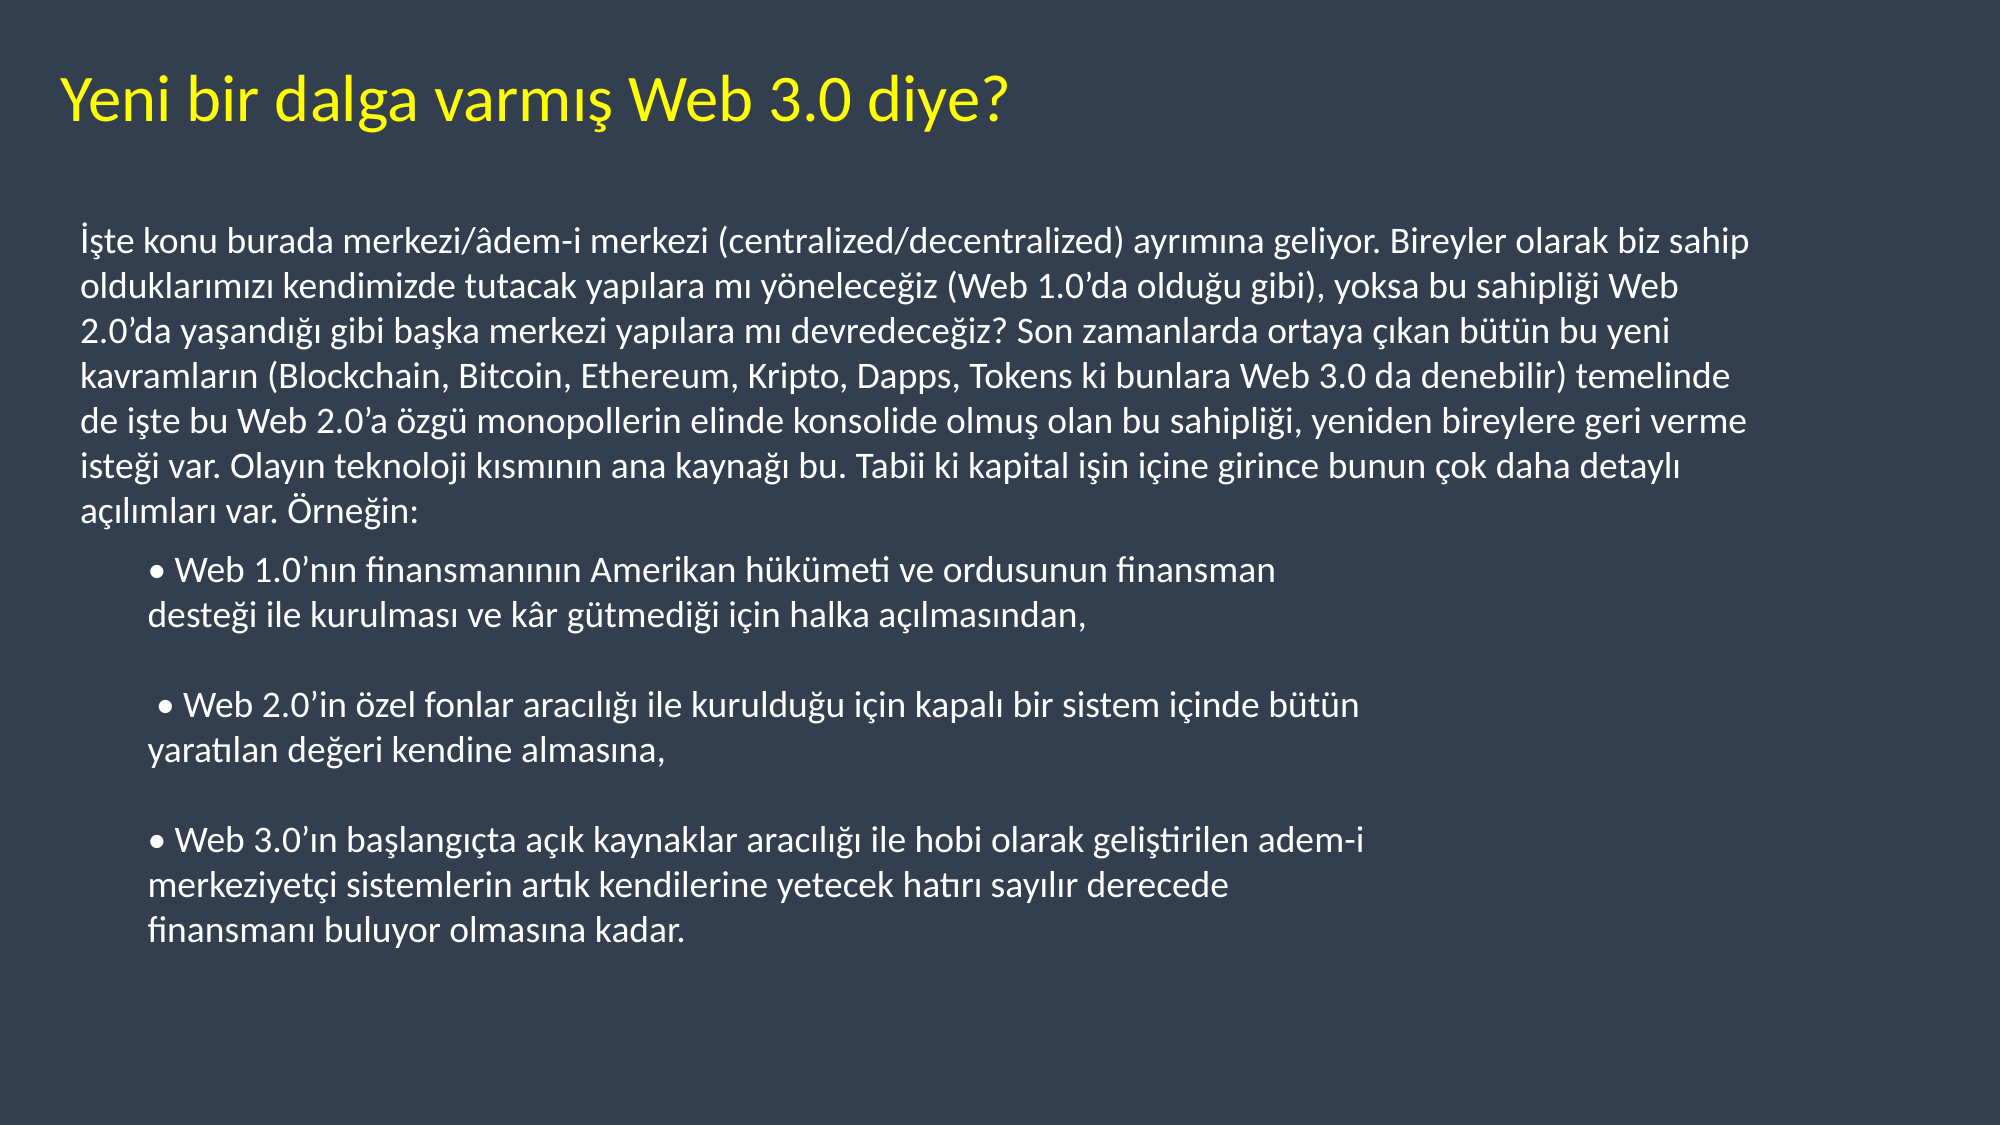

Yeni bir dalga varmış Web 3.0 diye?
İşte konu burada merkezi/âdem-i merkezi (centralized/decentralized) ayrımına geliyor. Bireyler olarak biz sahip olduklarımızı kendimizde tutacak yapılara mı yöneleceğiz (Web 1.0’da olduğu gibi), yoksa bu sahipliği Web 2.0’da yaşandığı gibi başka merkezi yapılara mı devredeceğiz? Son zamanlarda ortaya çıkan bütün bu yeni kavramların (Blockchain, Bitcoin, Ethereum, Kripto, Dapps, Tokens ki bunlara Web 3.0 da denebilir) temelinde de işte bu Web 2.0’a özgü monopollerin elinde konsolide olmuş olan bu sahipliği, yeniden bireylere geri verme isteği var. Olayın teknoloji kısmının ana kaynağı bu. Tabii ki kapital işin içine girince bunun çok daha detaylı açılımları var. Örneğin:
• Web 1.0’nın finansmanının Amerikan hükümeti ve ordusunun finansman desteği ile kurulması ve kâr gütmediği için halka açılmasından,

 • Web 2.0’in özel fonlar aracılığı ile kurulduğu için kapalı bir sistem içinde bütün yaratılan değeri kendine almasına,

• Web 3.0’ın başlangıçta açık kaynaklar aracılığı ile hobi olarak geliştirilen adem-i merkeziyetçi sistemlerin artık kendilerine yetecek hatırı sayılır derecede finansmanı buluyor olmasına kadar.